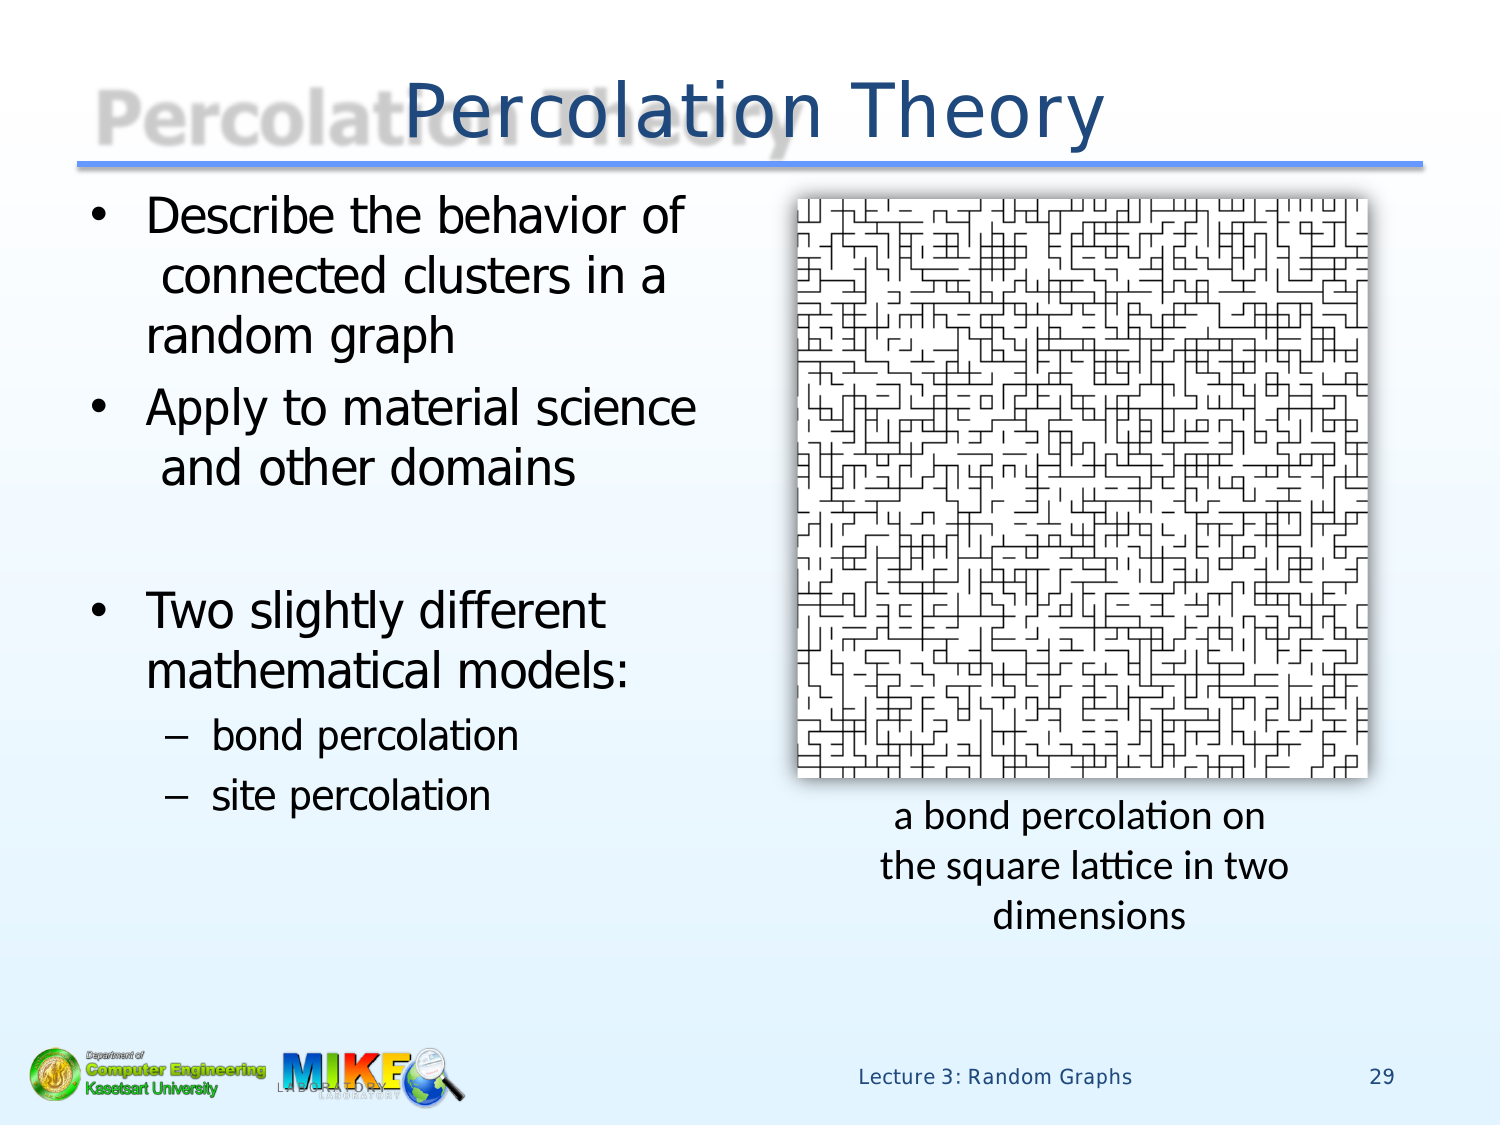

# Percolation Theory

Describe the behavior of  connected clusters in a  random graph
Apply to material science  and other domains

Two slightly different  mathematical models:
bond percolation
site percolation
a bond percolation on  the square lattice in two  dimensions

Lecture 3: Random Graphs
29